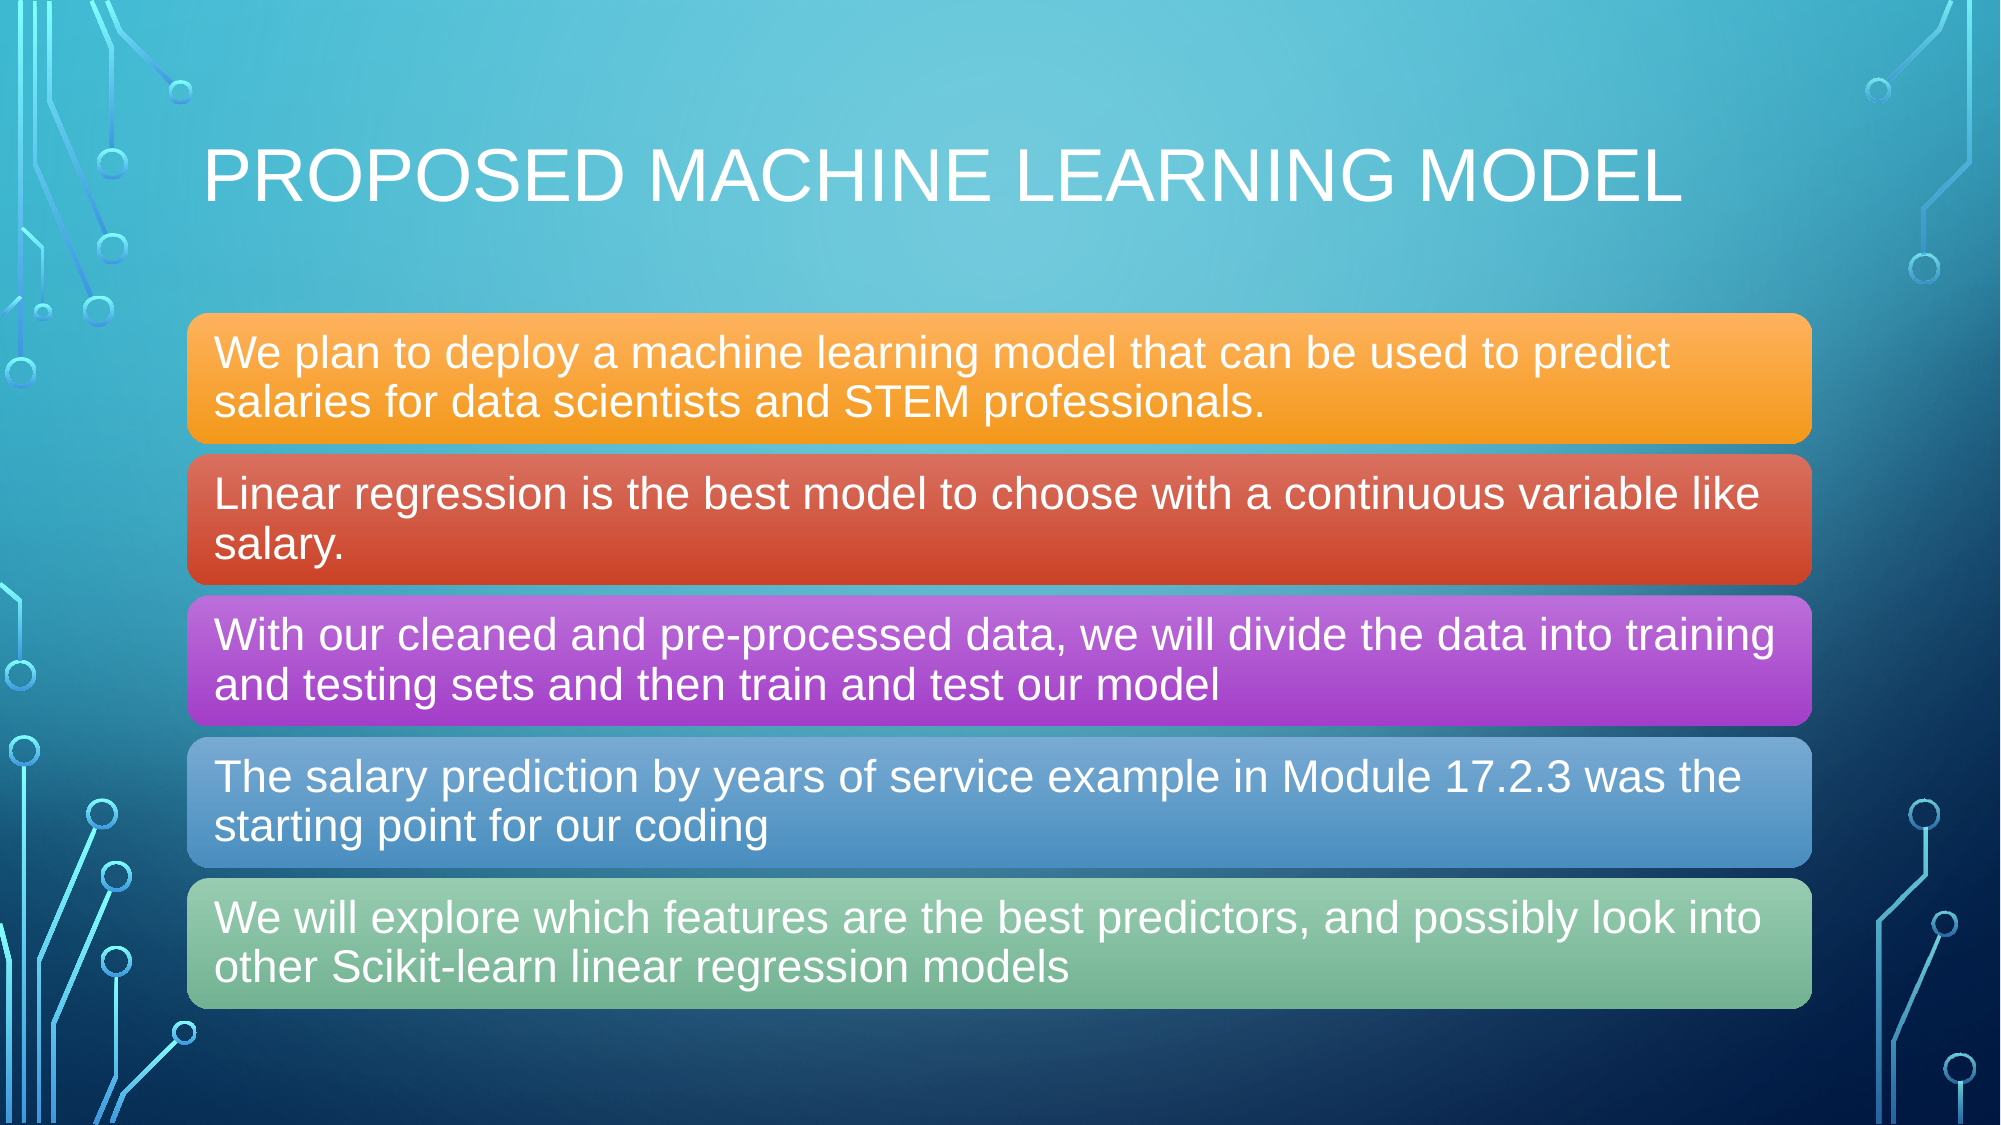

# Proposed machine learning model
We plan to deploy a machine learning model that can be used to predict salaries for data scientists and STEM professionals.
Linear regression is the best model to choose with a continuous variable like salary.
With our cleaned and pre-processed data, we will divide the data into training and testing sets and then train and test our model
The salary prediction by years of service example in Module 17.2.3 was the starting point for our coding
We will explore which features are the best predictors, and possibly look into other Scikit-learn linear regression models